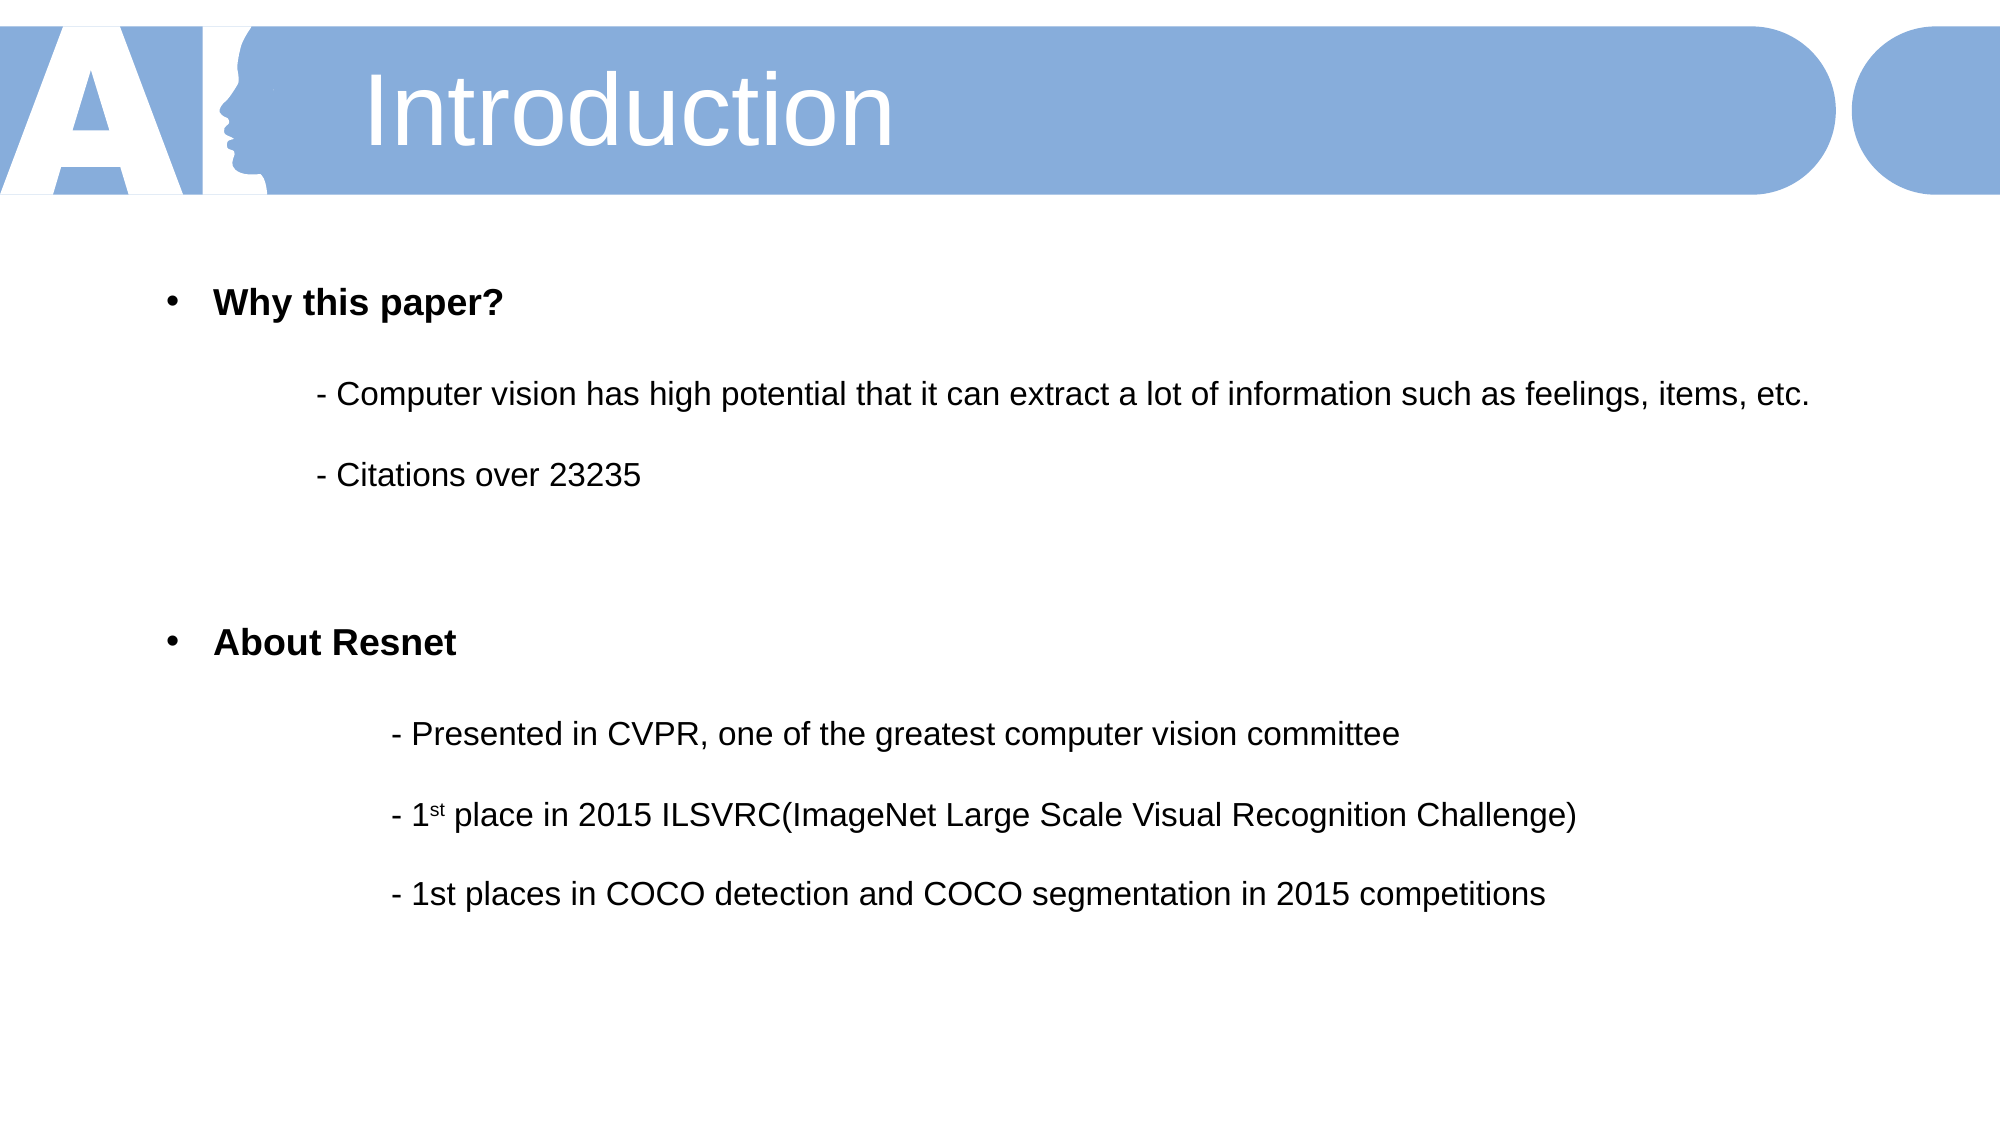

Introduction
Why this paper?

	- Computer vision has high potential that it can extract a lot of information such as feelings, items, etc.

	- Citations over 23235

About Resnet

	- Presented in CVPR, one of the greatest computer vision committee

	- 1st place in 2015 ILSVRC(ImageNet Large Scale Visual Recognition Challenge)

	- 1st places in COCO detection and COCO segmentation in 2015 competitions

01
02
03
04